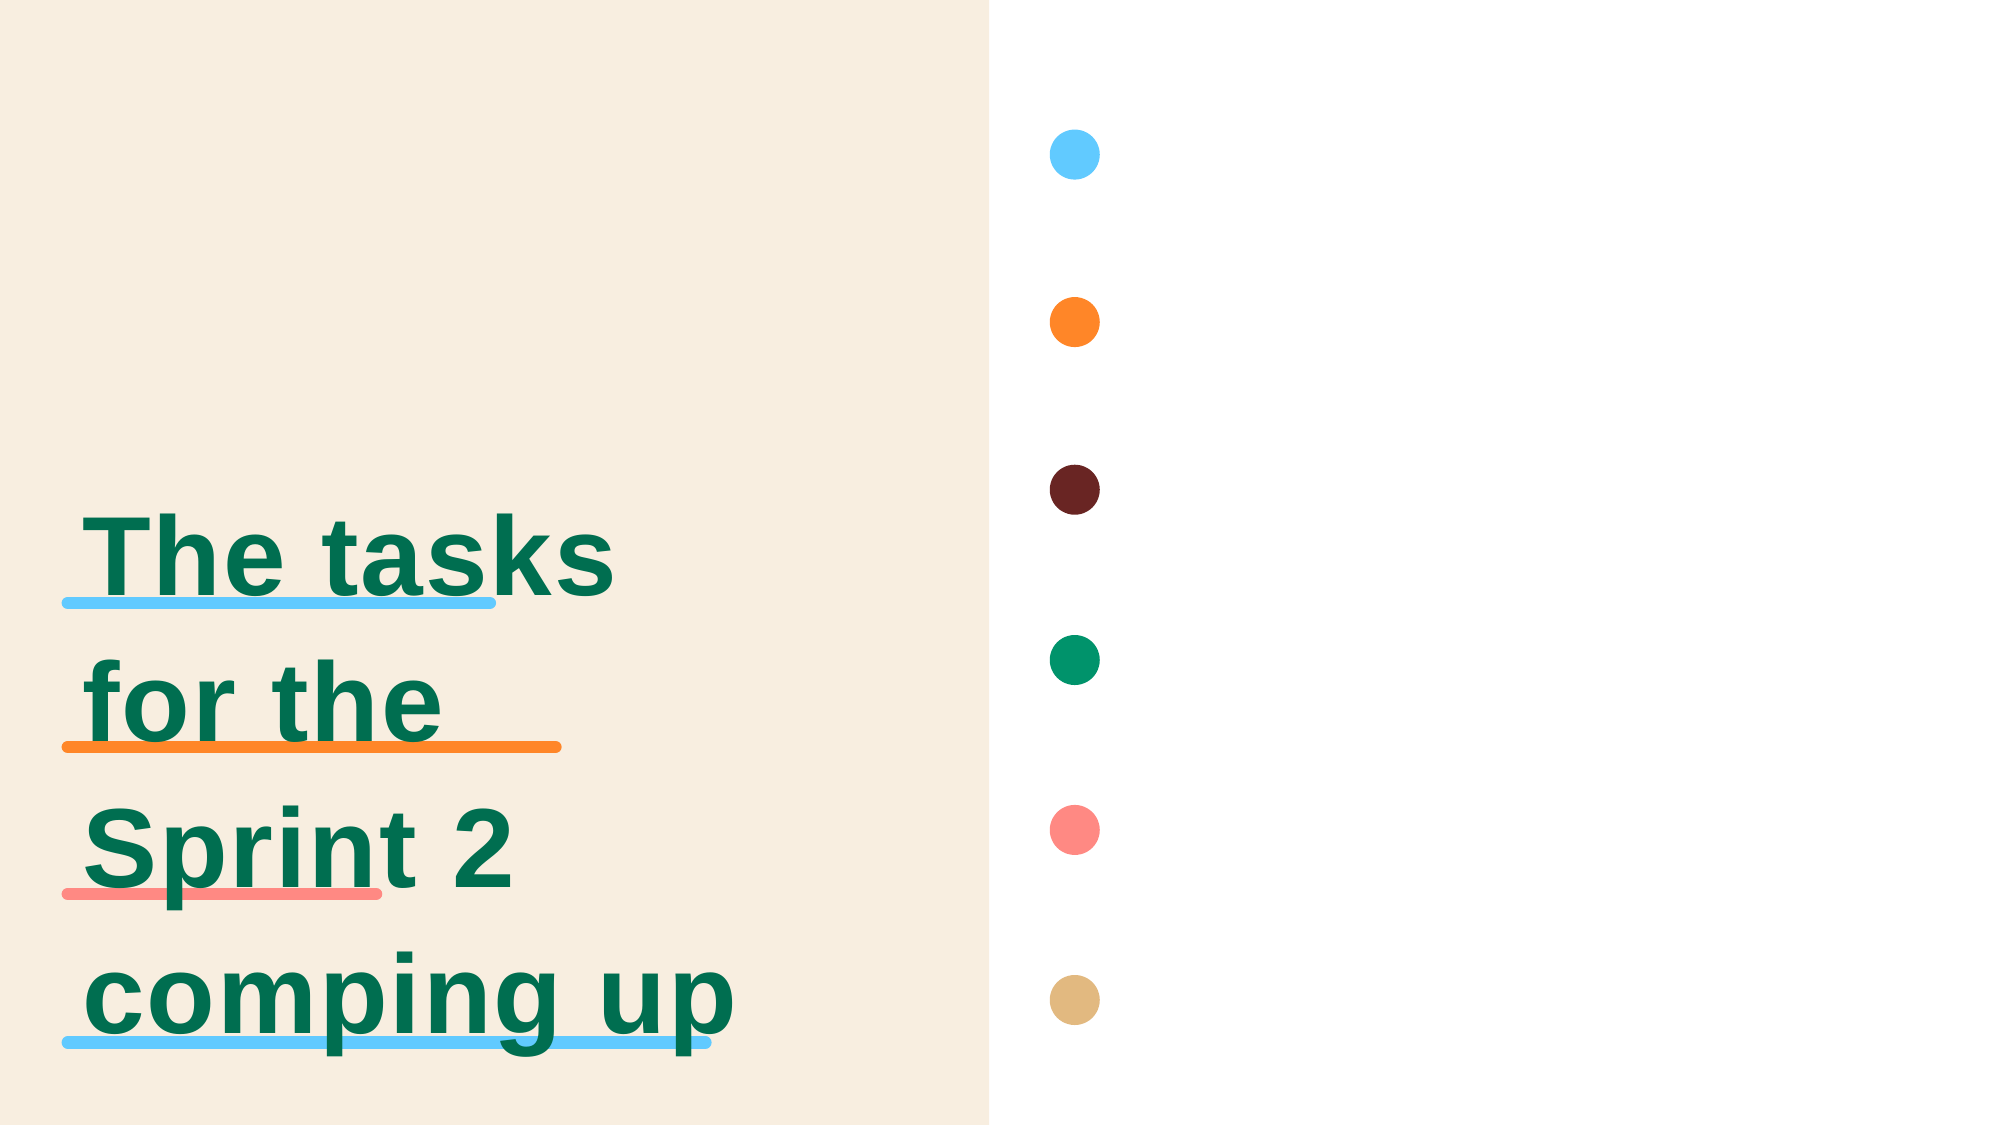

# The tasks for the Sprint 2 comping up